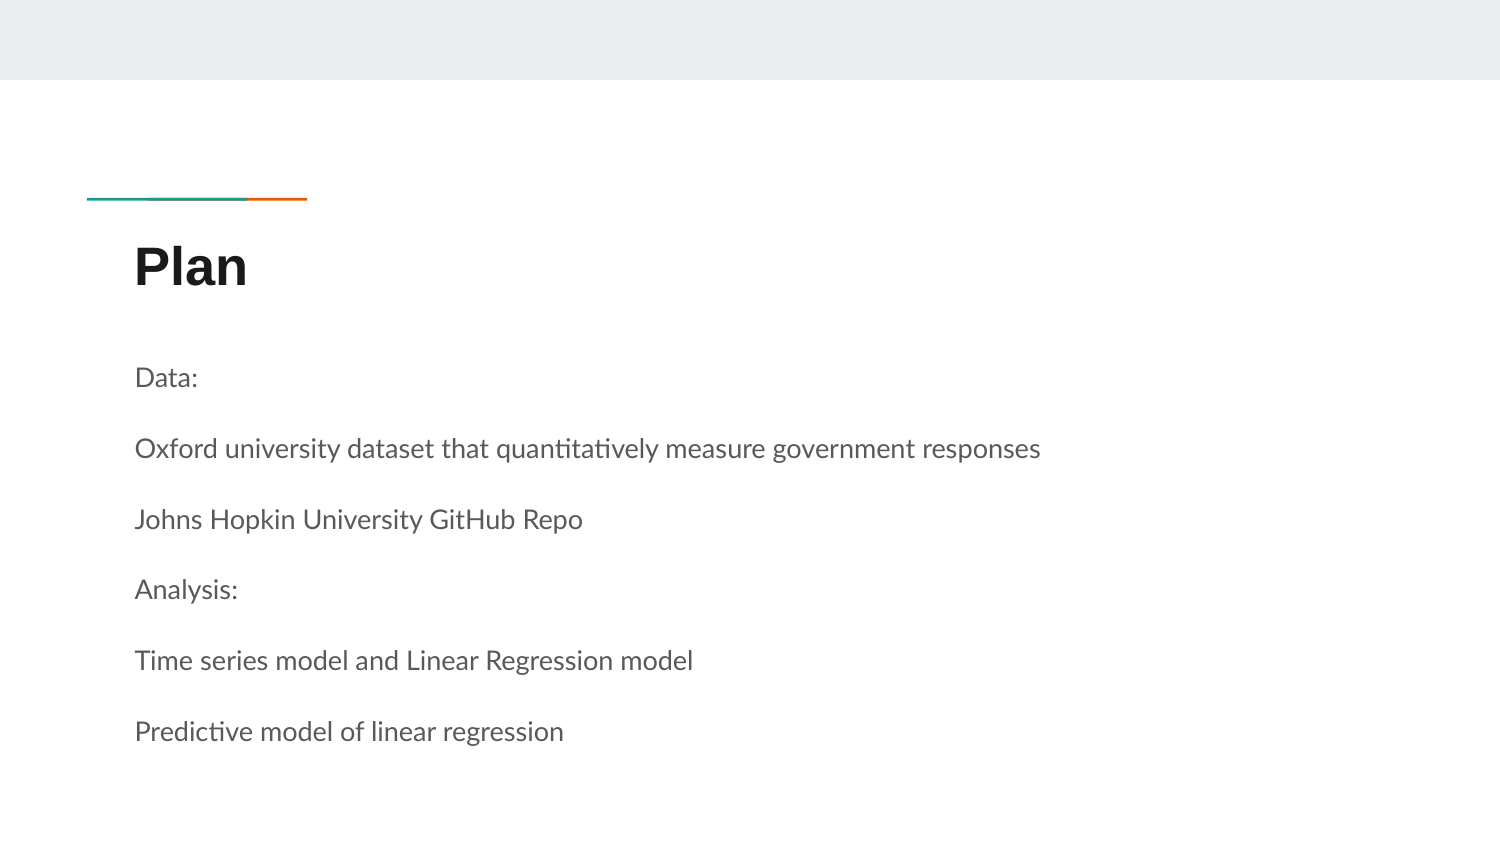

# Plan
Data:
Oxford university dataset that quantitatively measure government responses
Johns Hopkin University GitHub Repo
Analysis:
Time series model and Linear Regression model
Predictive model of linear regression